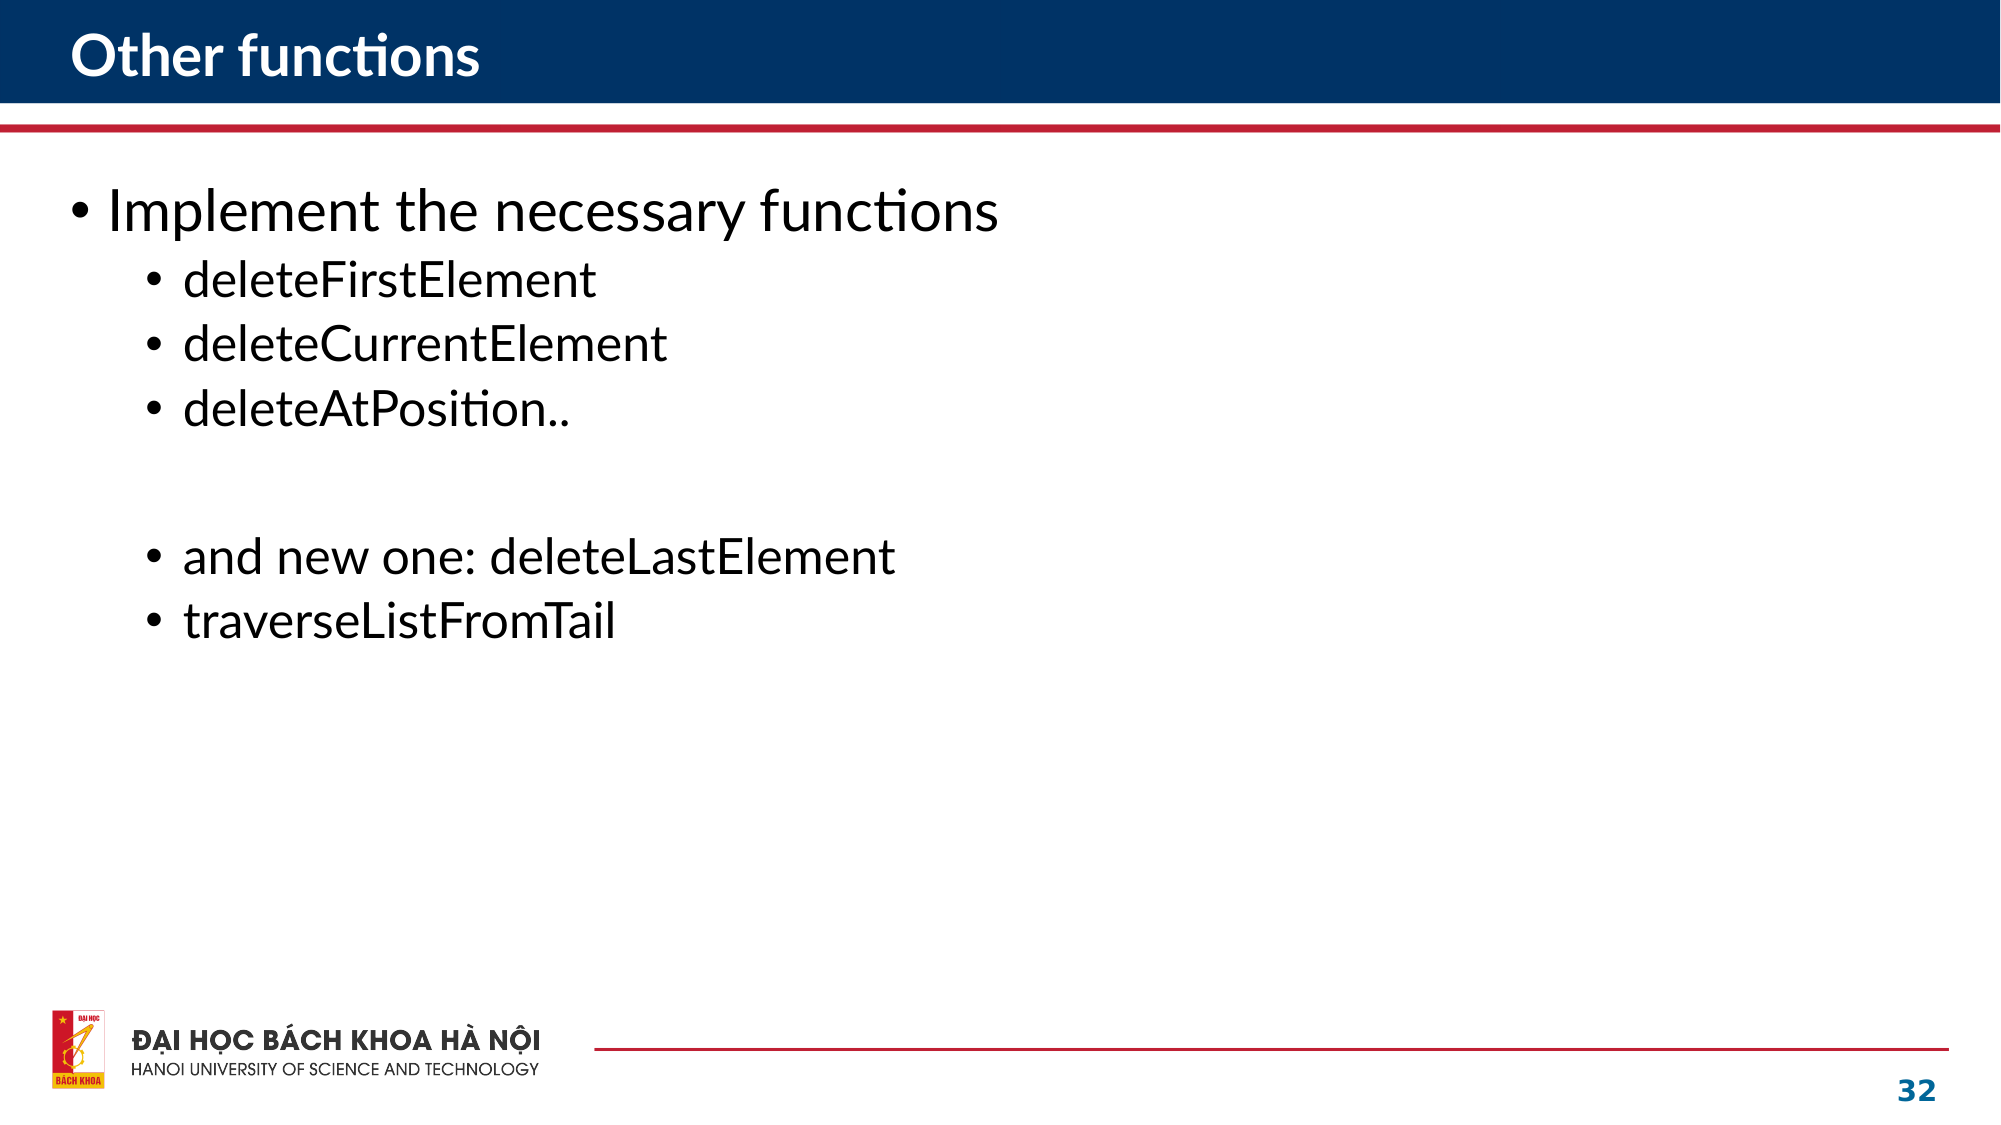

# Other functions
Implement the necessary functions
deleteFirstElement
deleteCurrentElement
deleteAtPosition..

and new one: deleteLastElement
traverseListFromTail

32